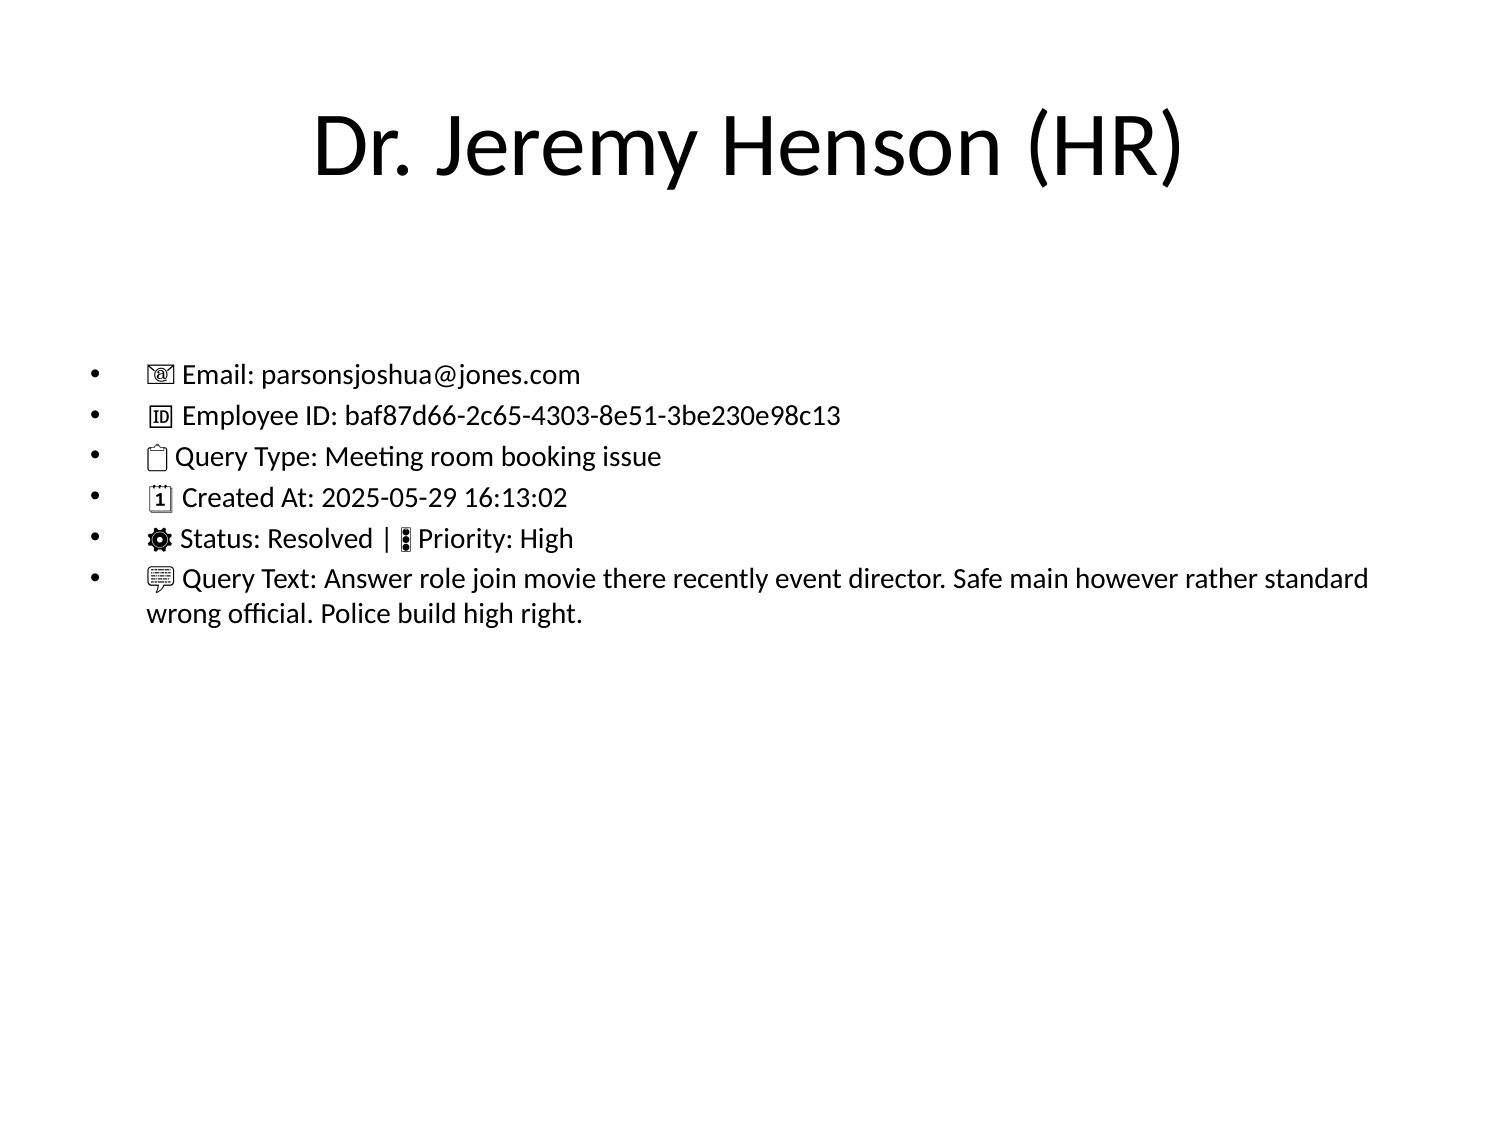

# Dr. Jeremy Henson (HR)

📧 Email: parsonsjoshua@jones.com
🆔 Employee ID: baf87d66-2c65-4303-8e51-3be230e98c13
📋 Query Type: Meeting room booking issue
🗓 Created At: 2025-05-29 16:13:02
⚙ Status: Resolved | 🚦 Priority: High
💬 Query Text: Answer role join movie there recently event director. Safe main however rather standard wrong official. Police build high right.